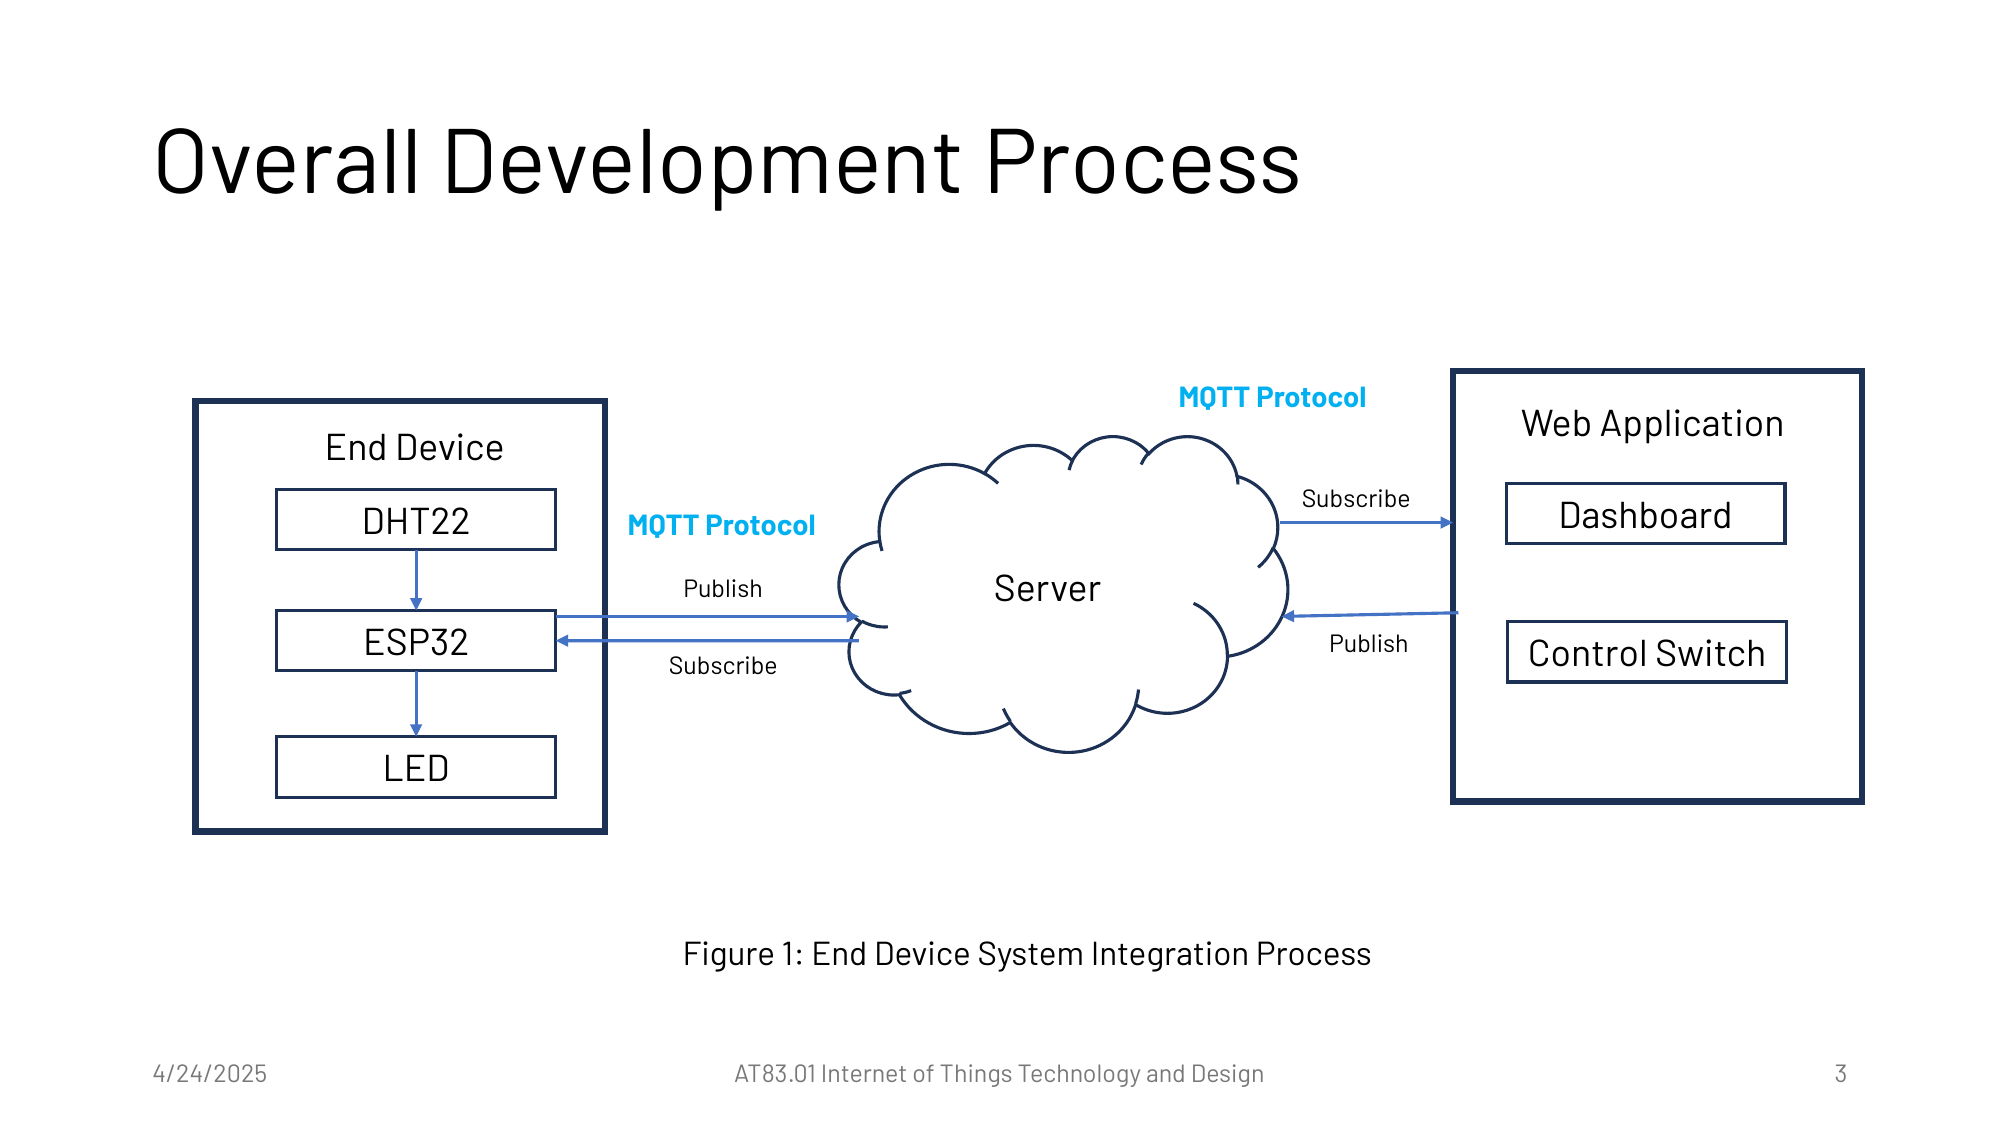

# Overall Development Process
MQTT Protocol

Web Application

End Device
Server
Subscribe
Dashboard
DHT22
MQTT Protocol
Publish
ESP32
Publish
Control Switch
Subscribe
LED
Figure 1: End Device System Integration Process
4/24/2025
AT83.01 Internet of Things Technology and Design
3